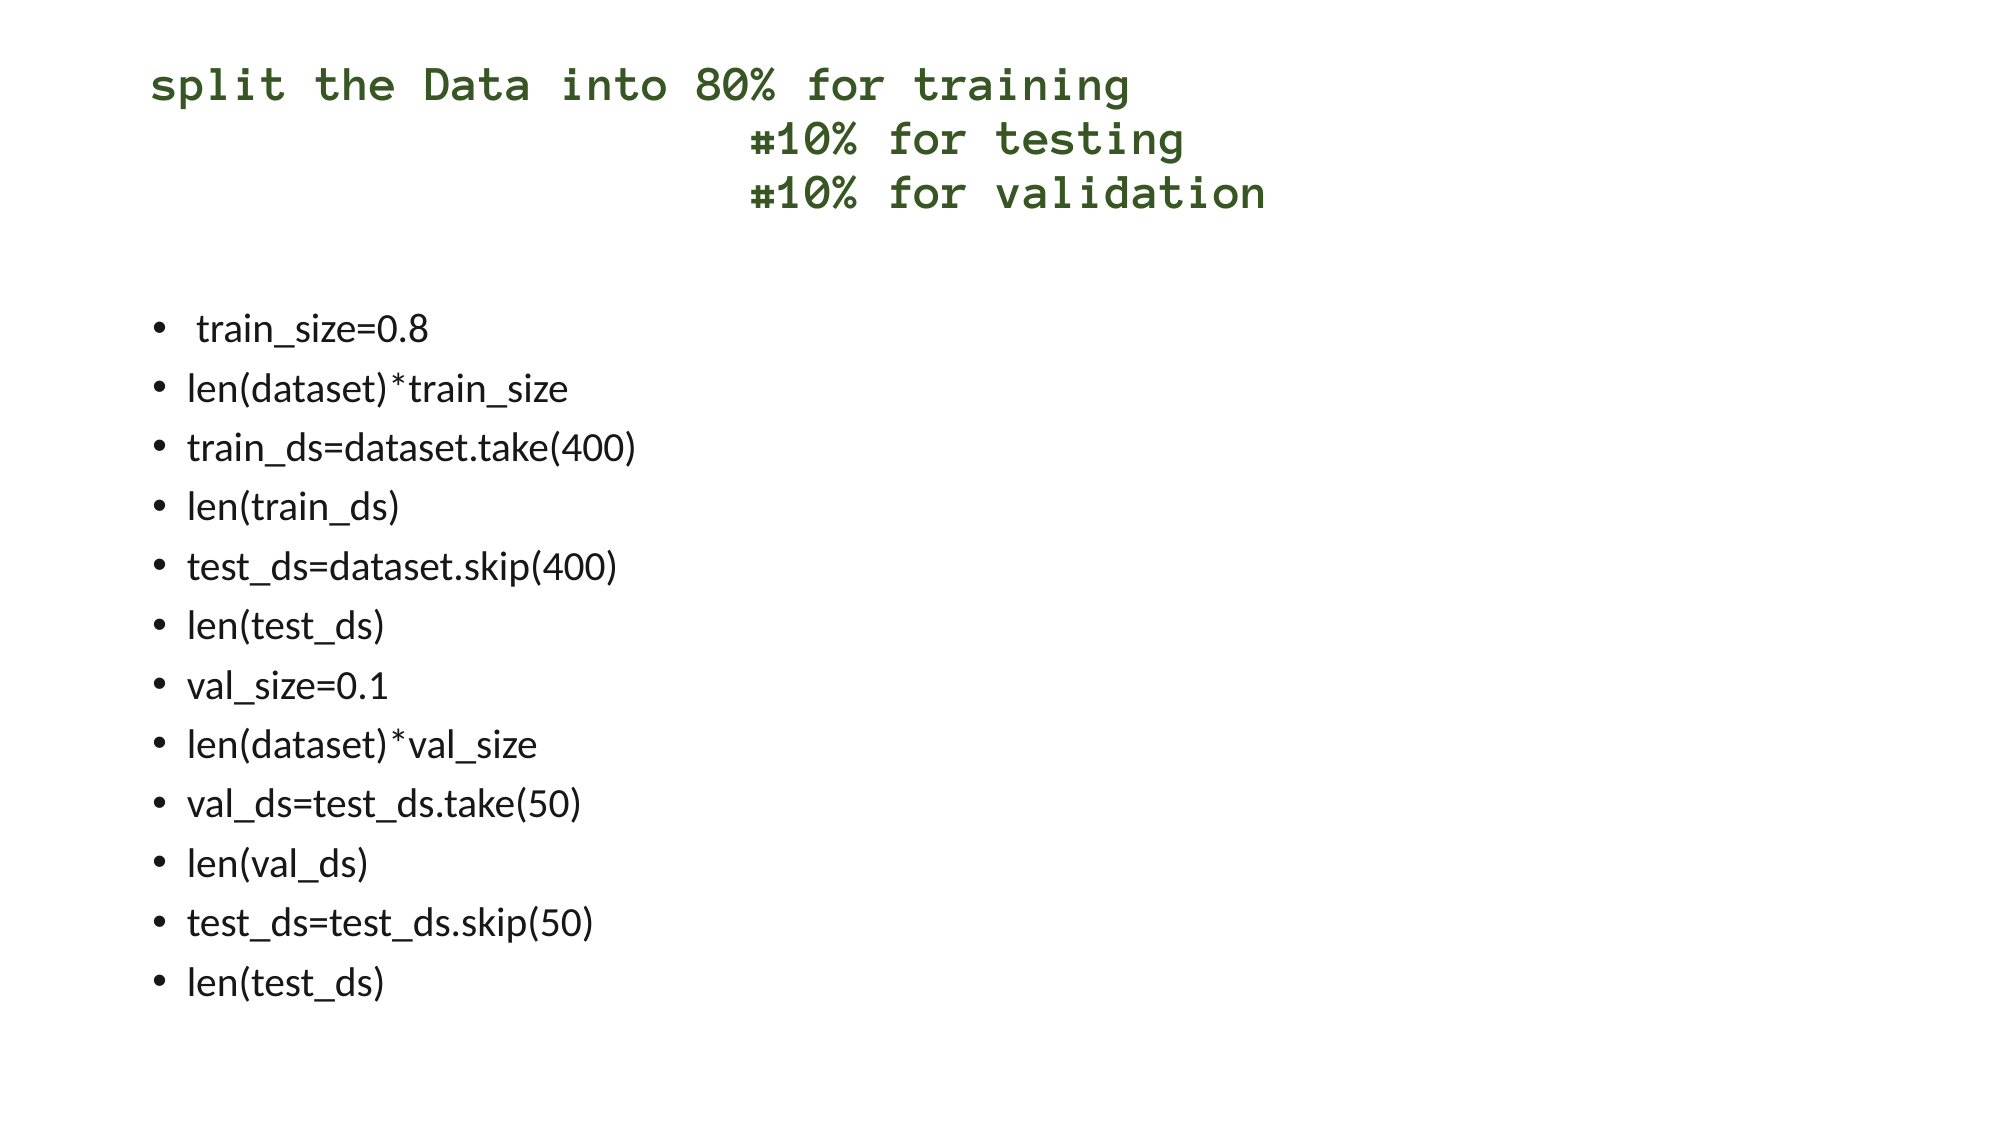

# split the Data into 80% for training                       #10% for testing                       #10% for validation
 train_size=0.8
len(dataset)*train_size
train_ds=dataset.take(400)
len(train_ds)
test_ds=dataset.skip(400)
len(test_ds)
val_size=0.1
len(dataset)*val_size
val_ds=test_ds.take(50)
len(val_ds)
test_ds=test_ds.skip(50)
len(test_ds)